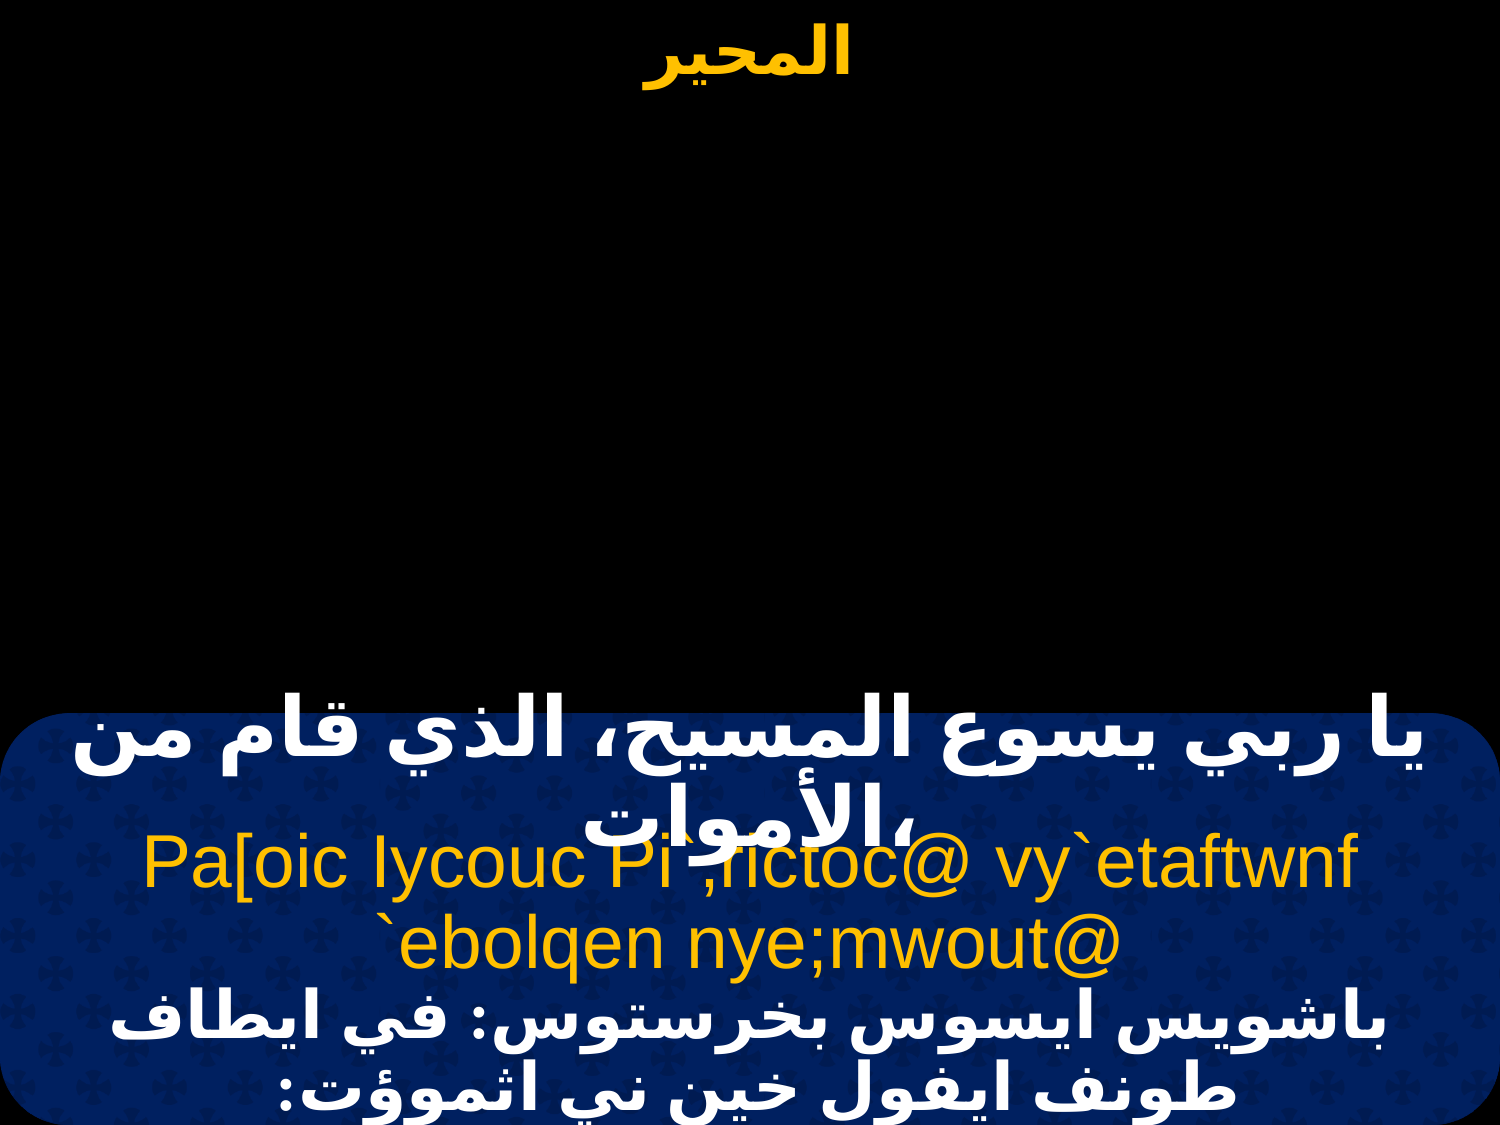

# محير القيامة
يا ربي يسوع المسيح، الذي قام من الأموات،
Pa[oic Iycouc Pi`,rictoc@ vy`etaftwnf `ebolqen nye;mwout@
باشويس ايسوس بخرستوس: في ايطاف طونف ايفول خين ني اثموؤت: